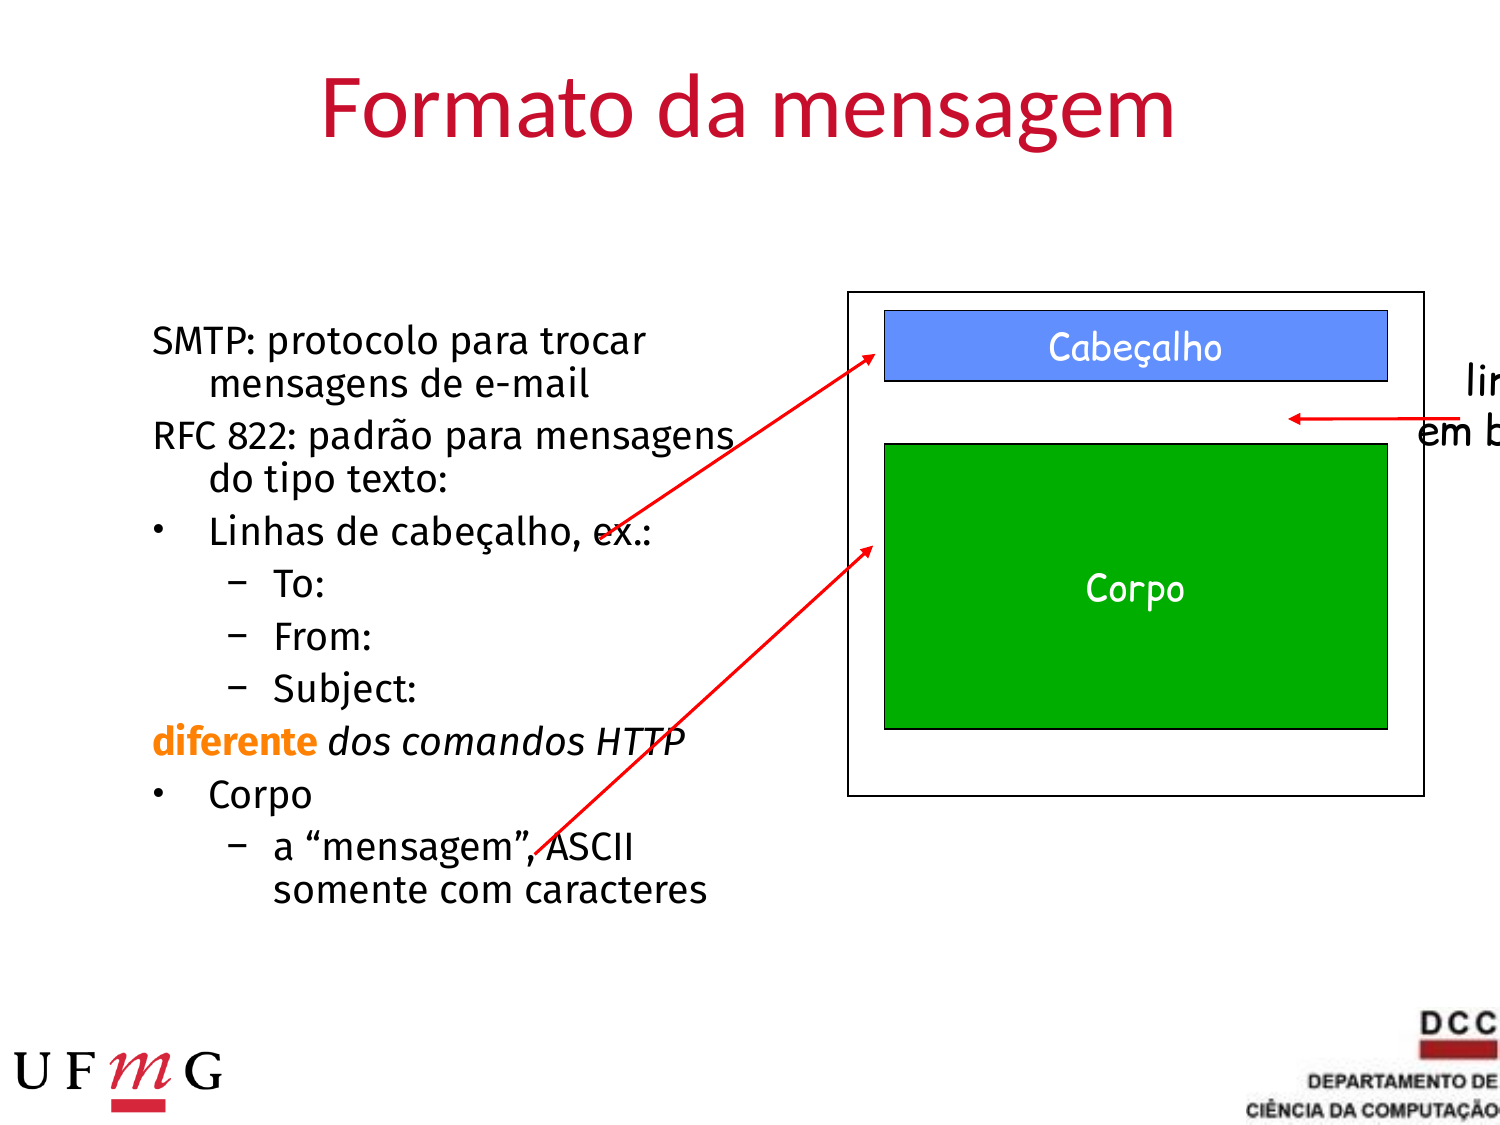

# Formato da mensagem

Cabeçalho
SMTP: protocolo para trocar mensagens de e-mail
RFC 822: padrão para mensagens do tipo texto:
Linhas de cabeçalho, ex.:
To:
From:
Subject:
diferente dos comandos HTTP
Corpo
a “mensagem”, ASCII somente com caracteres
linha
em branco
Corpo